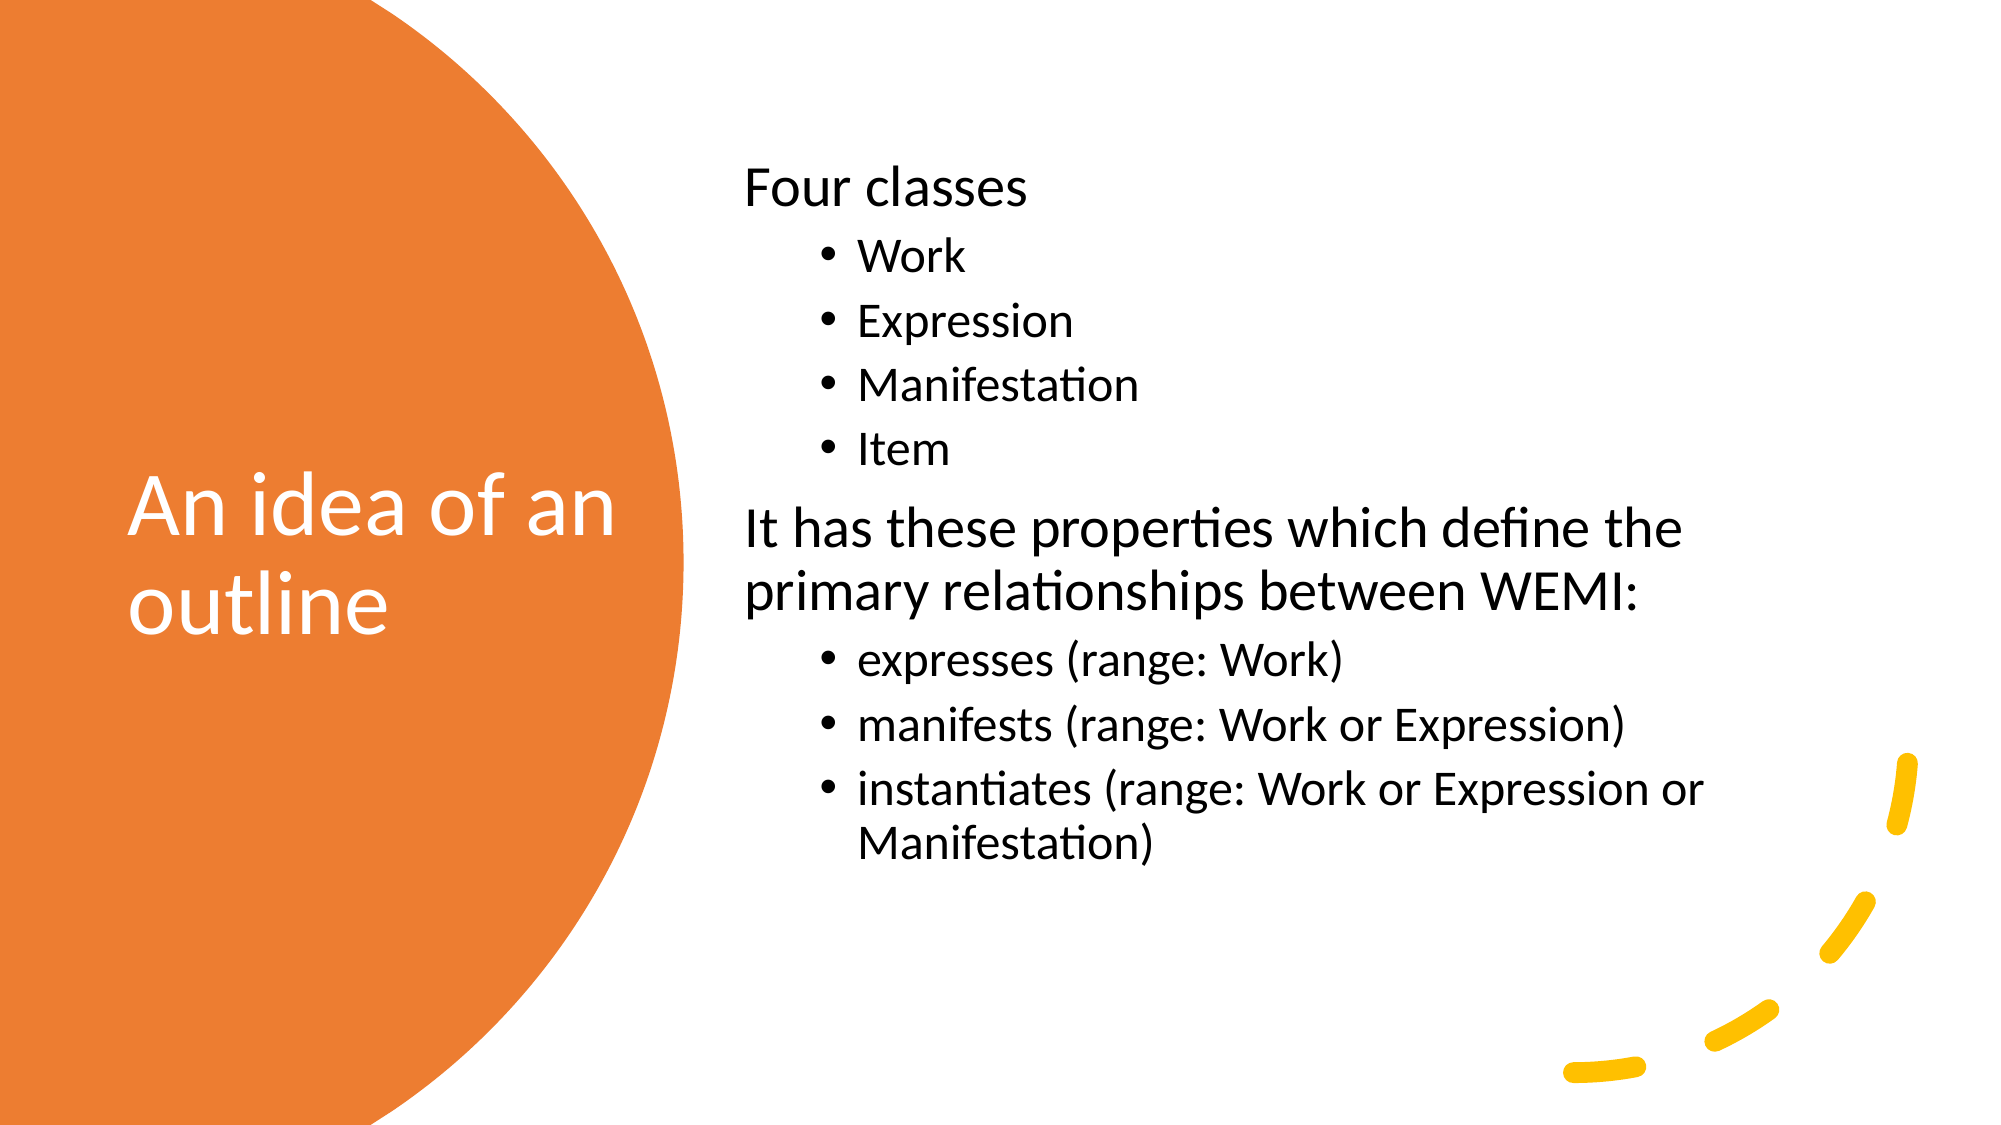

Four classes
Work
Expression
Manifestation
Item
It has these properties which define the primary relationships between WEMI:
expresses (range: Work)
manifests (range: Work or Expression)
instantiates (range: Work or Expression or Manifestation)

# An idea of an outline